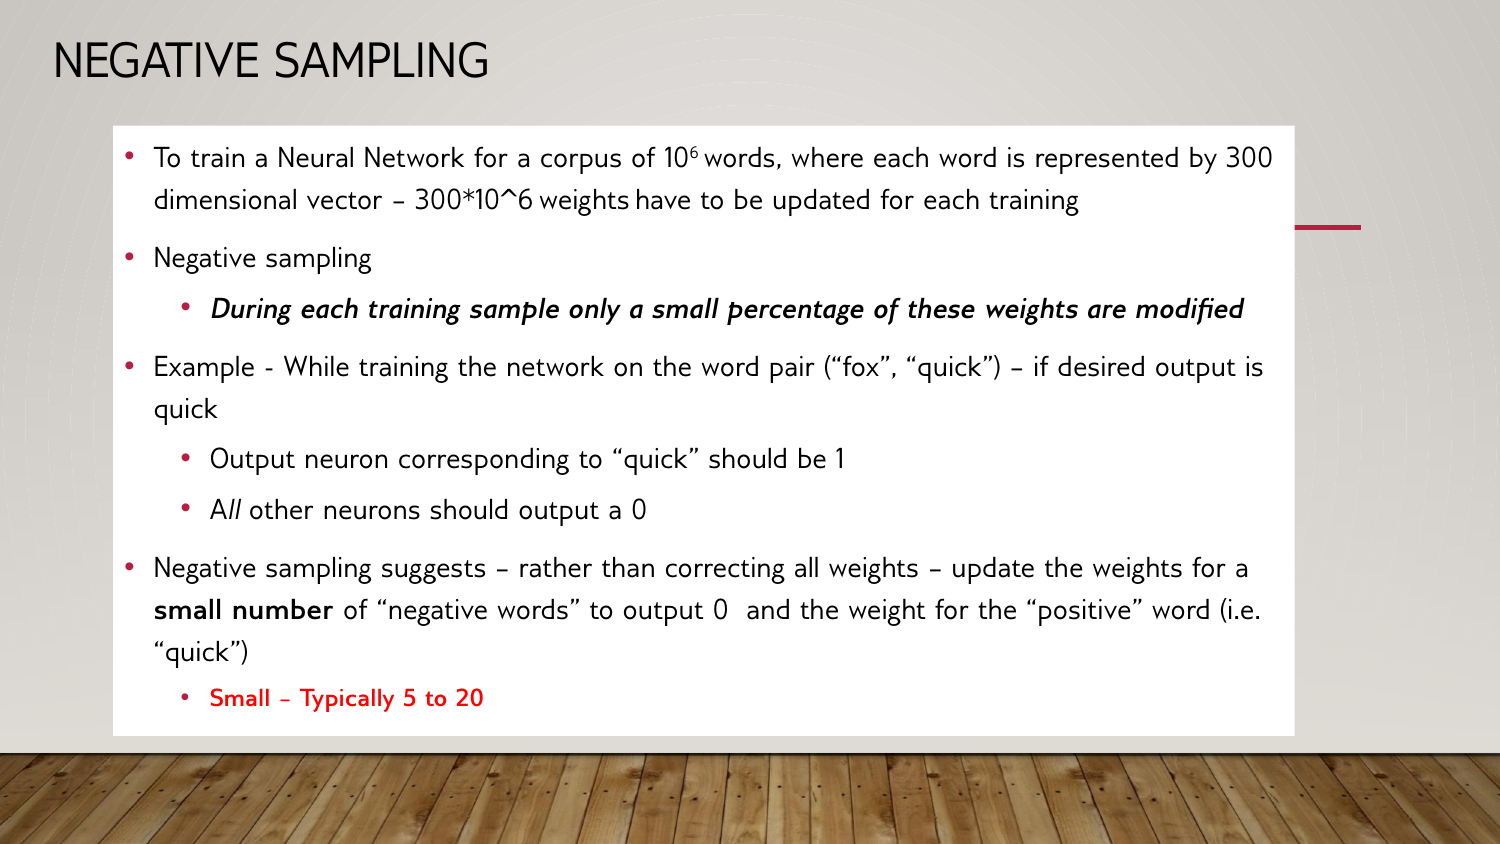

# NEGATIVE SAMPLING
To train a Neural Network for a corpus of 106 words, where each word is represented by 300 dimensional vector – 300*10^6 weights have to be updated for each training
Negative sampling
During each training sample only a small percentage of these weights are modified
Example - While training the network on the word pair (“fox”, “quick”) – if desired output is quick
Output neuron corresponding to “quick” should be 1
All other neurons should output a 0
Negative sampling suggests – rather than correcting all weights – update the weights for a small number of “negative words” to output 0  and the weight for the “positive” word (i.e. “quick”)
Small – Typically 5 to 20